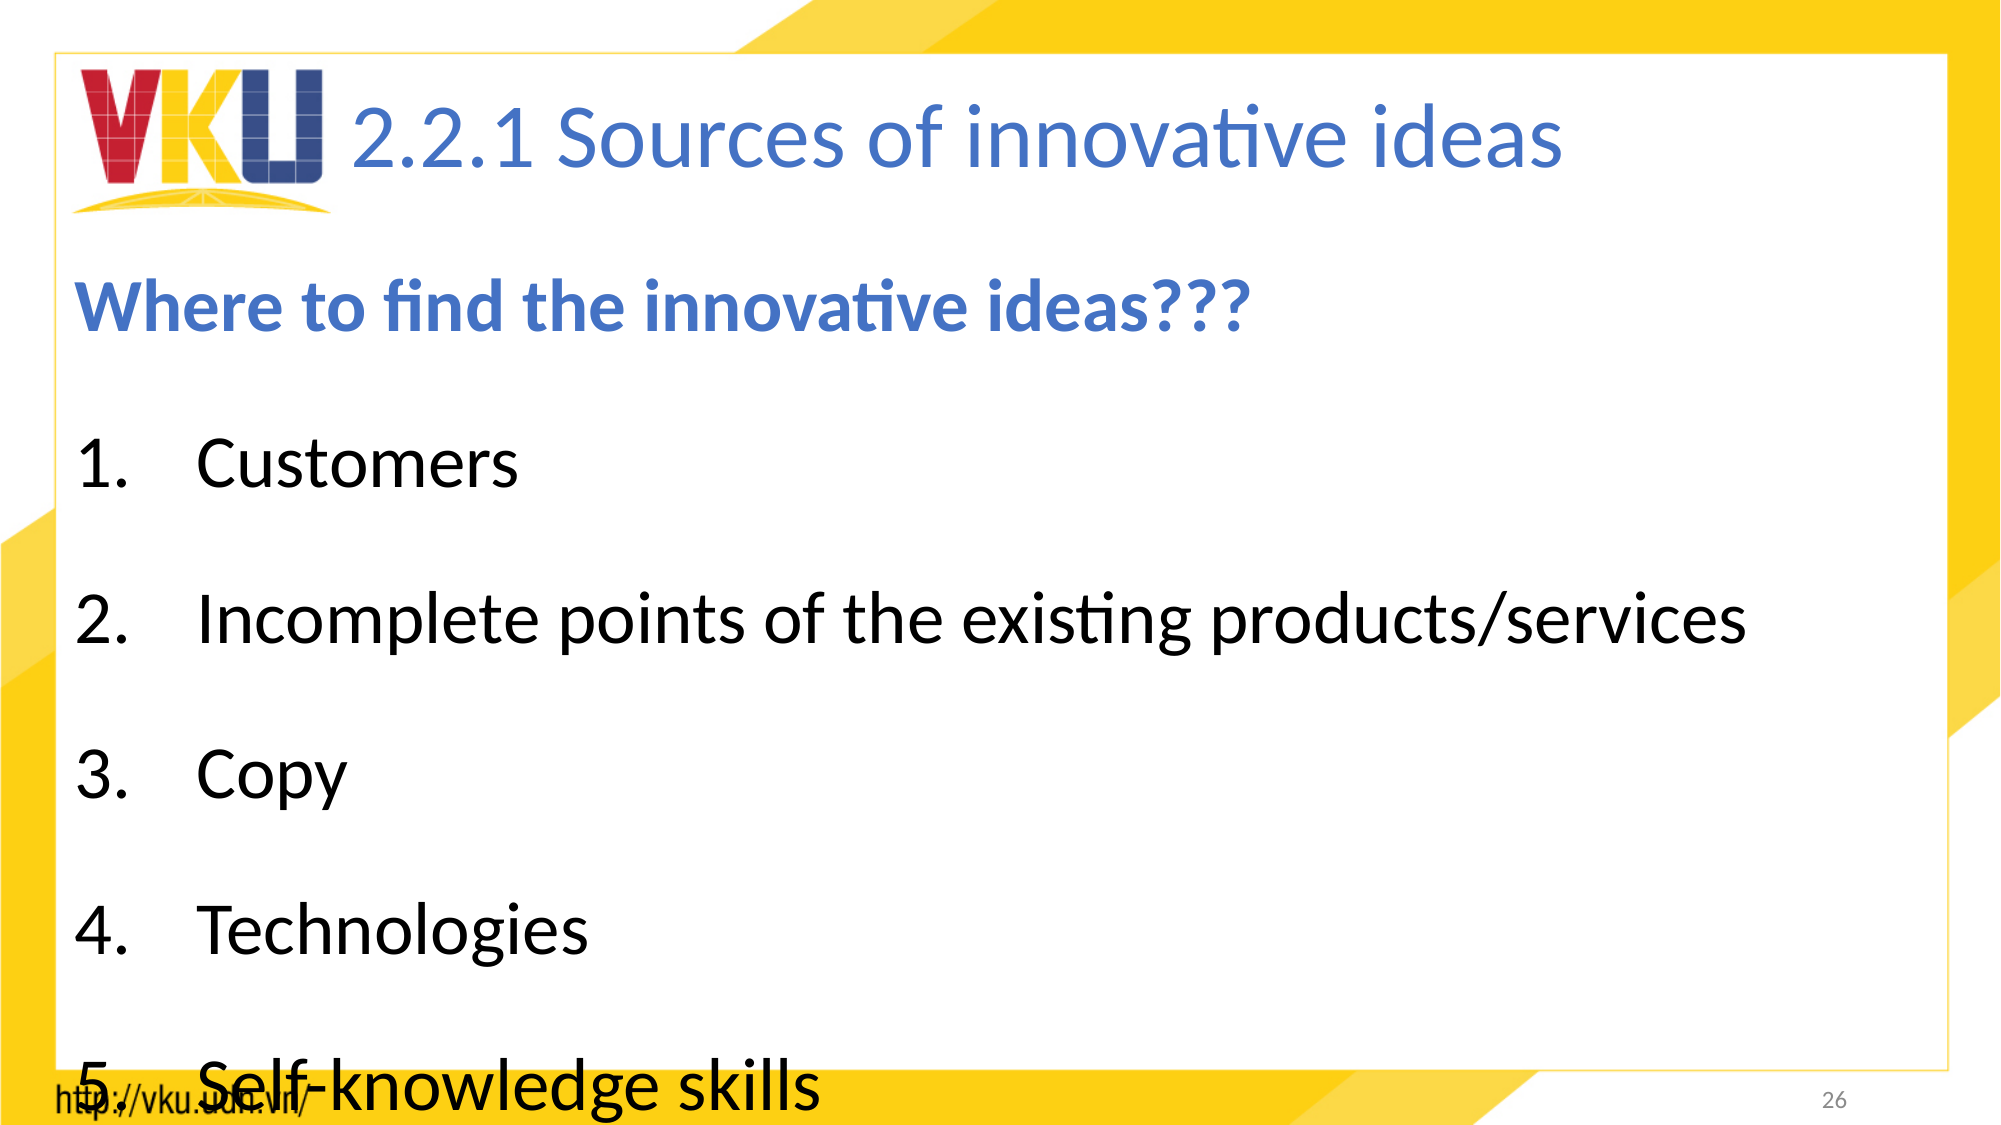

# 2.2.1 Sources of innovative ideas
Where to find the innovative ideas???
Customers
Incomplete points of the existing products/services
Copy
Technologies
Self-knowledge skills
26